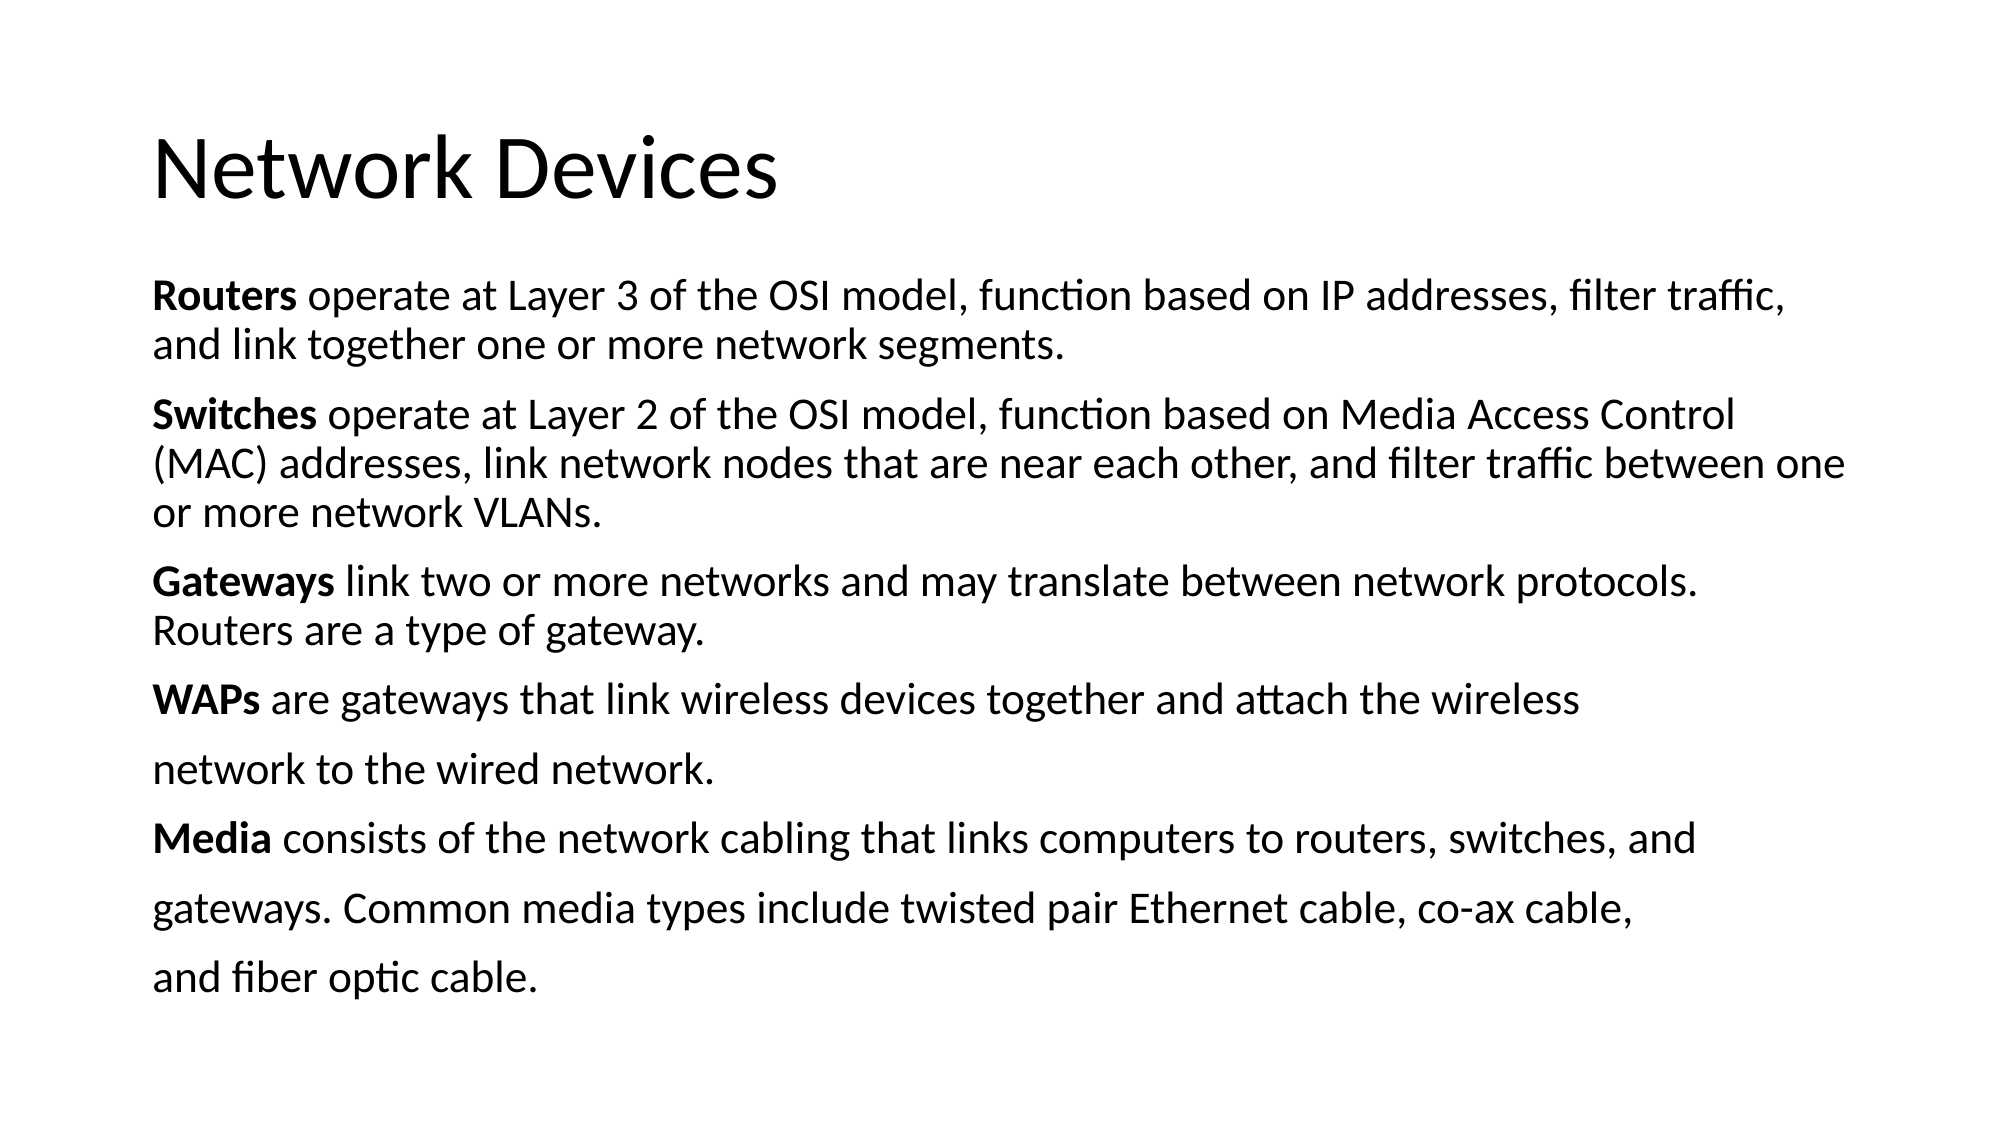

# Network Devices
Routers operate at Layer 3 of the OSI model, function based on IP addresses, filter traffic, and link together one or more network segments.
Switches operate at Layer 2 of the OSI model, function based on Media Access Control (MAC) addresses, link network nodes that are near each other, and filter traffic between one or more network VLANs.
Gateways link two or more networks and may translate between network protocols. Routers are a type of gateway.
WAPs are gateways that link wireless devices together and attach the wireless
network to the wired network.
Media consists of the network cabling that links computers to routers, switches, and
gateways. Common media types include twisted pair Ethernet cable, co-ax cable,
and fiber optic cable.